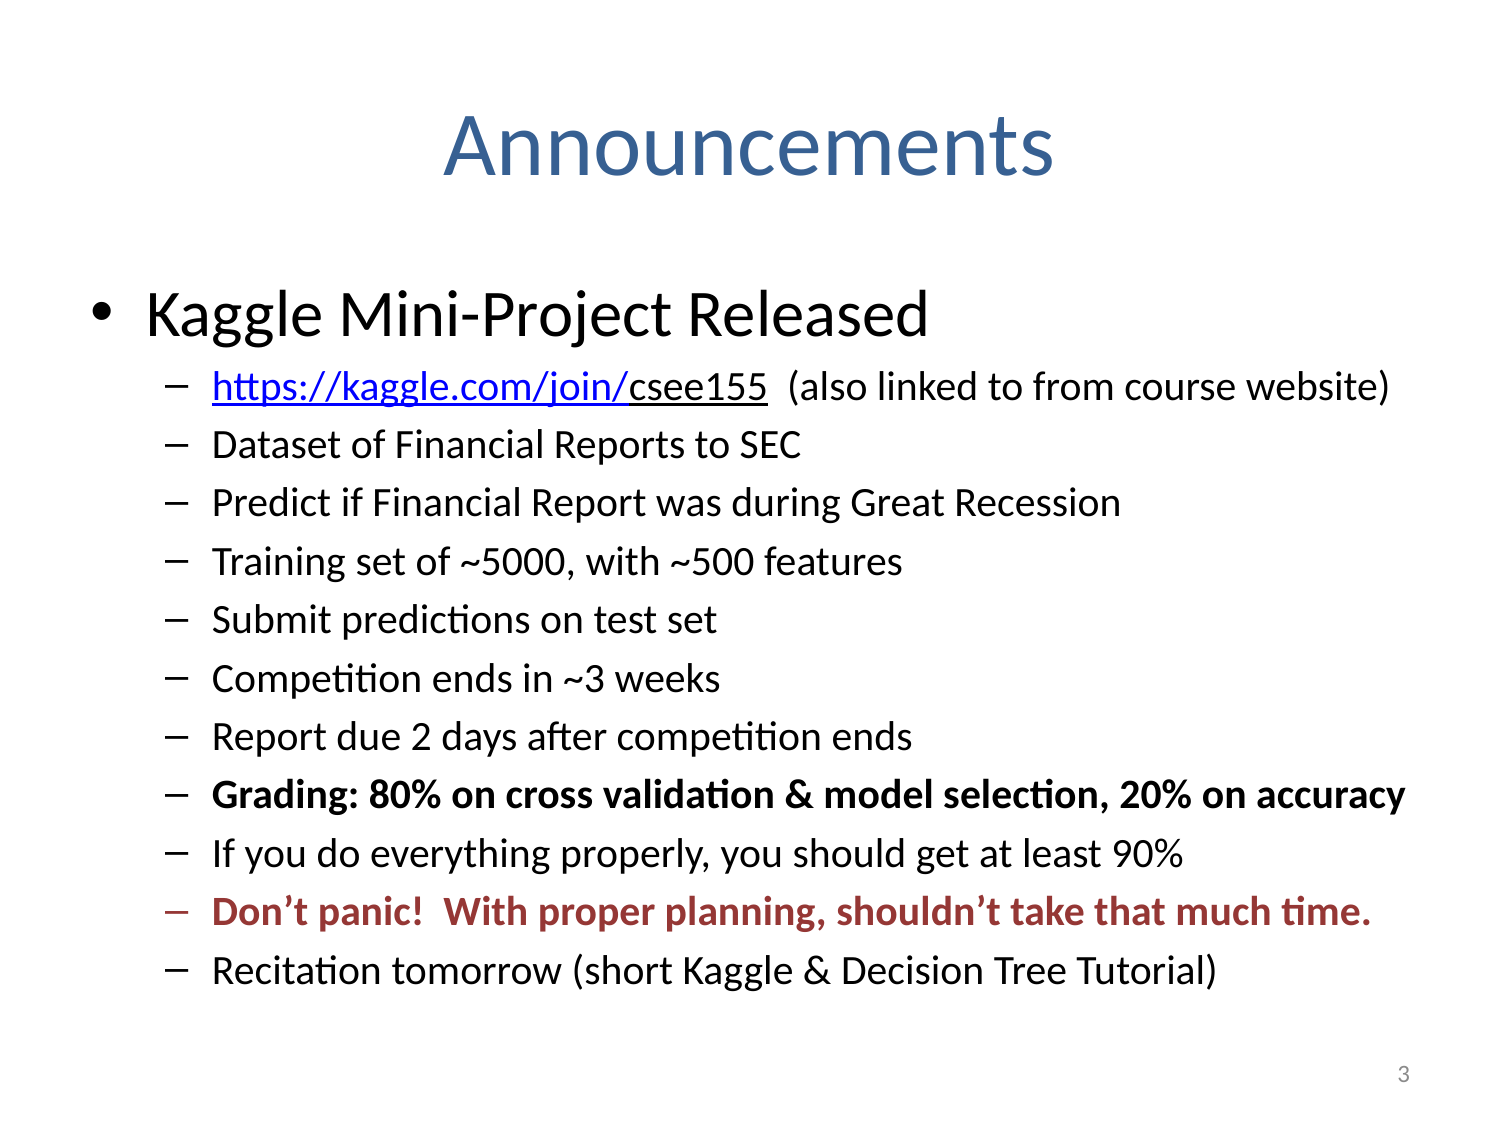

# Announcements
Kaggle Mini-Project Released
https://kaggle.com/join/csee155  (also linked to from course website)
Dataset of Financial Reports to SEC
Predict if Financial Report was during Great Recession
Training set of ~5000, with ~500 features
Submit predictions on test set
Competition ends in ~3 weeks
Report due 2 days after competition ends
Grading: 80% on cross validation & model selection, 20% on accuracy
If you do everything properly, you should get at least 90%
Don’t panic!  With proper planning, shouldn’t take that much time.
Recitation tomorrow (short Kaggle & Decision Tree Tutorial)

3